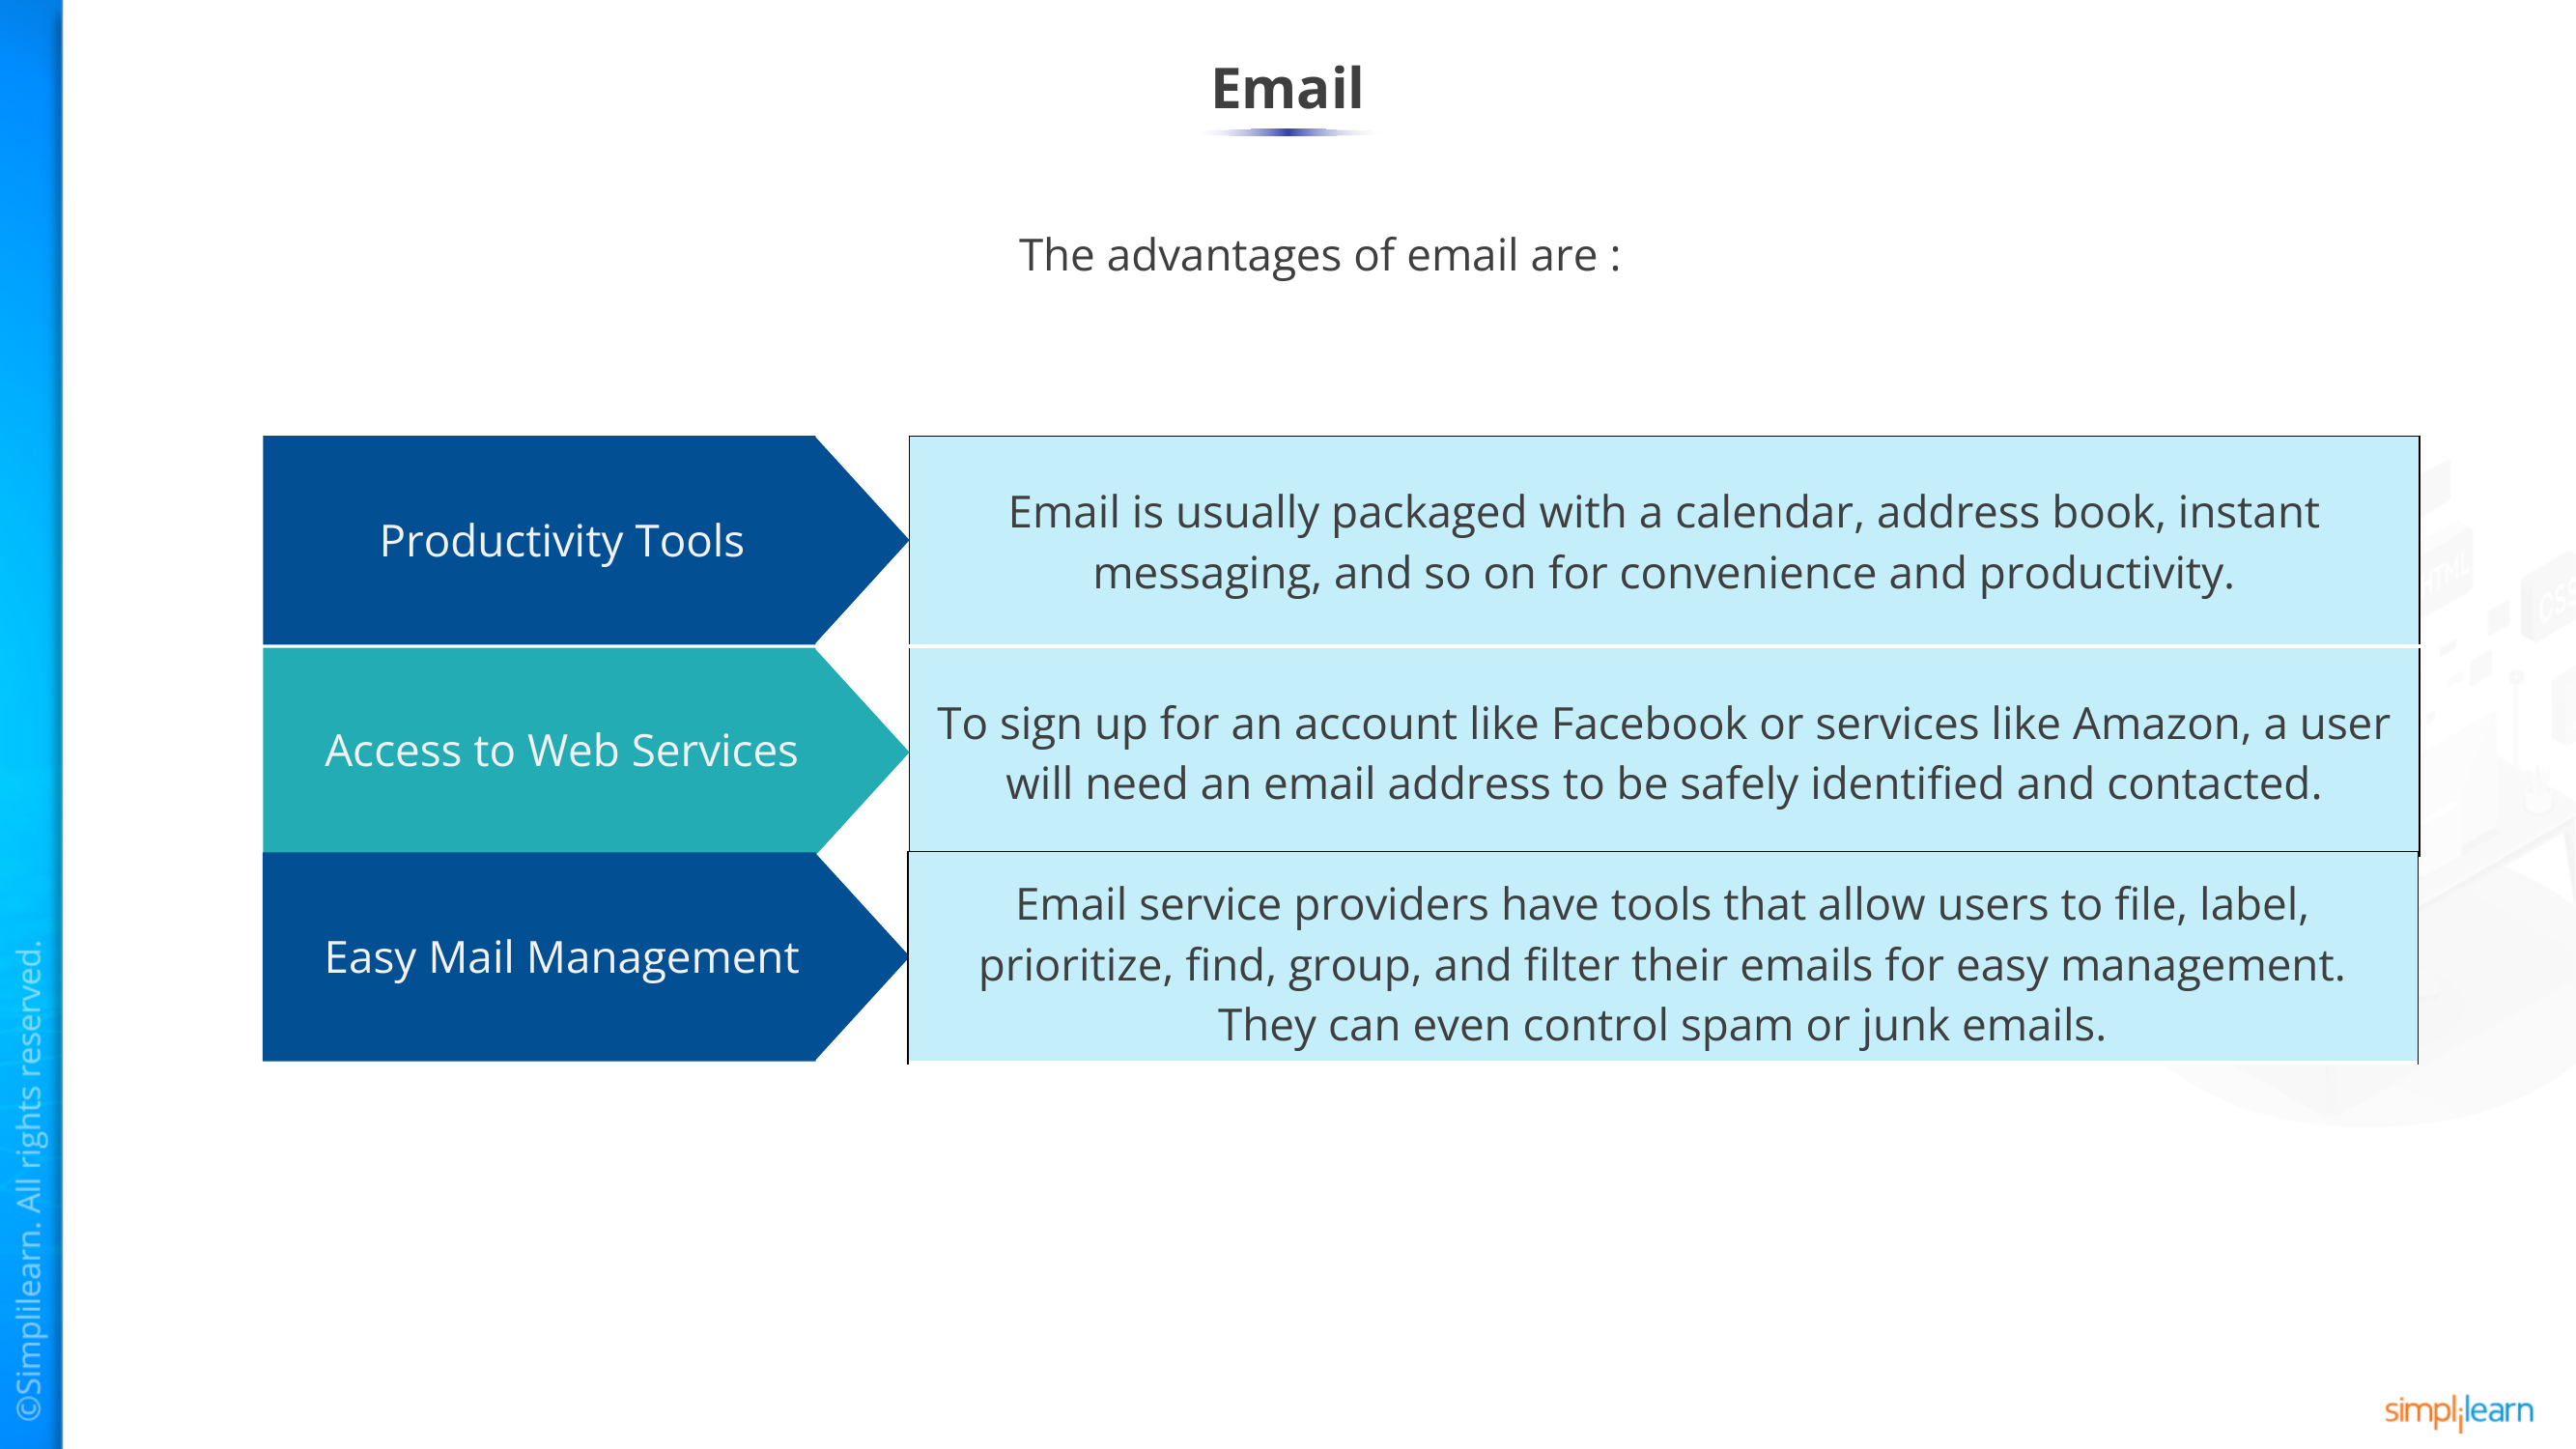

# Email

The advantages of email are :
| Email is usually packaged with a calendar, address book, instant messaging, and so on for convenience and productivity. |
| --- |
| To sign up for an account like Facebook or services like Amazon, a user will need an email address to be safely identified and contacted. |

Productivity Tools
Access to Web Services
| Email service providers have tools that allow users to file, label, prioritize, find, group, and filter their emails for easy management. They can even control spam or junk emails. |
| --- |

Easy Mail Management